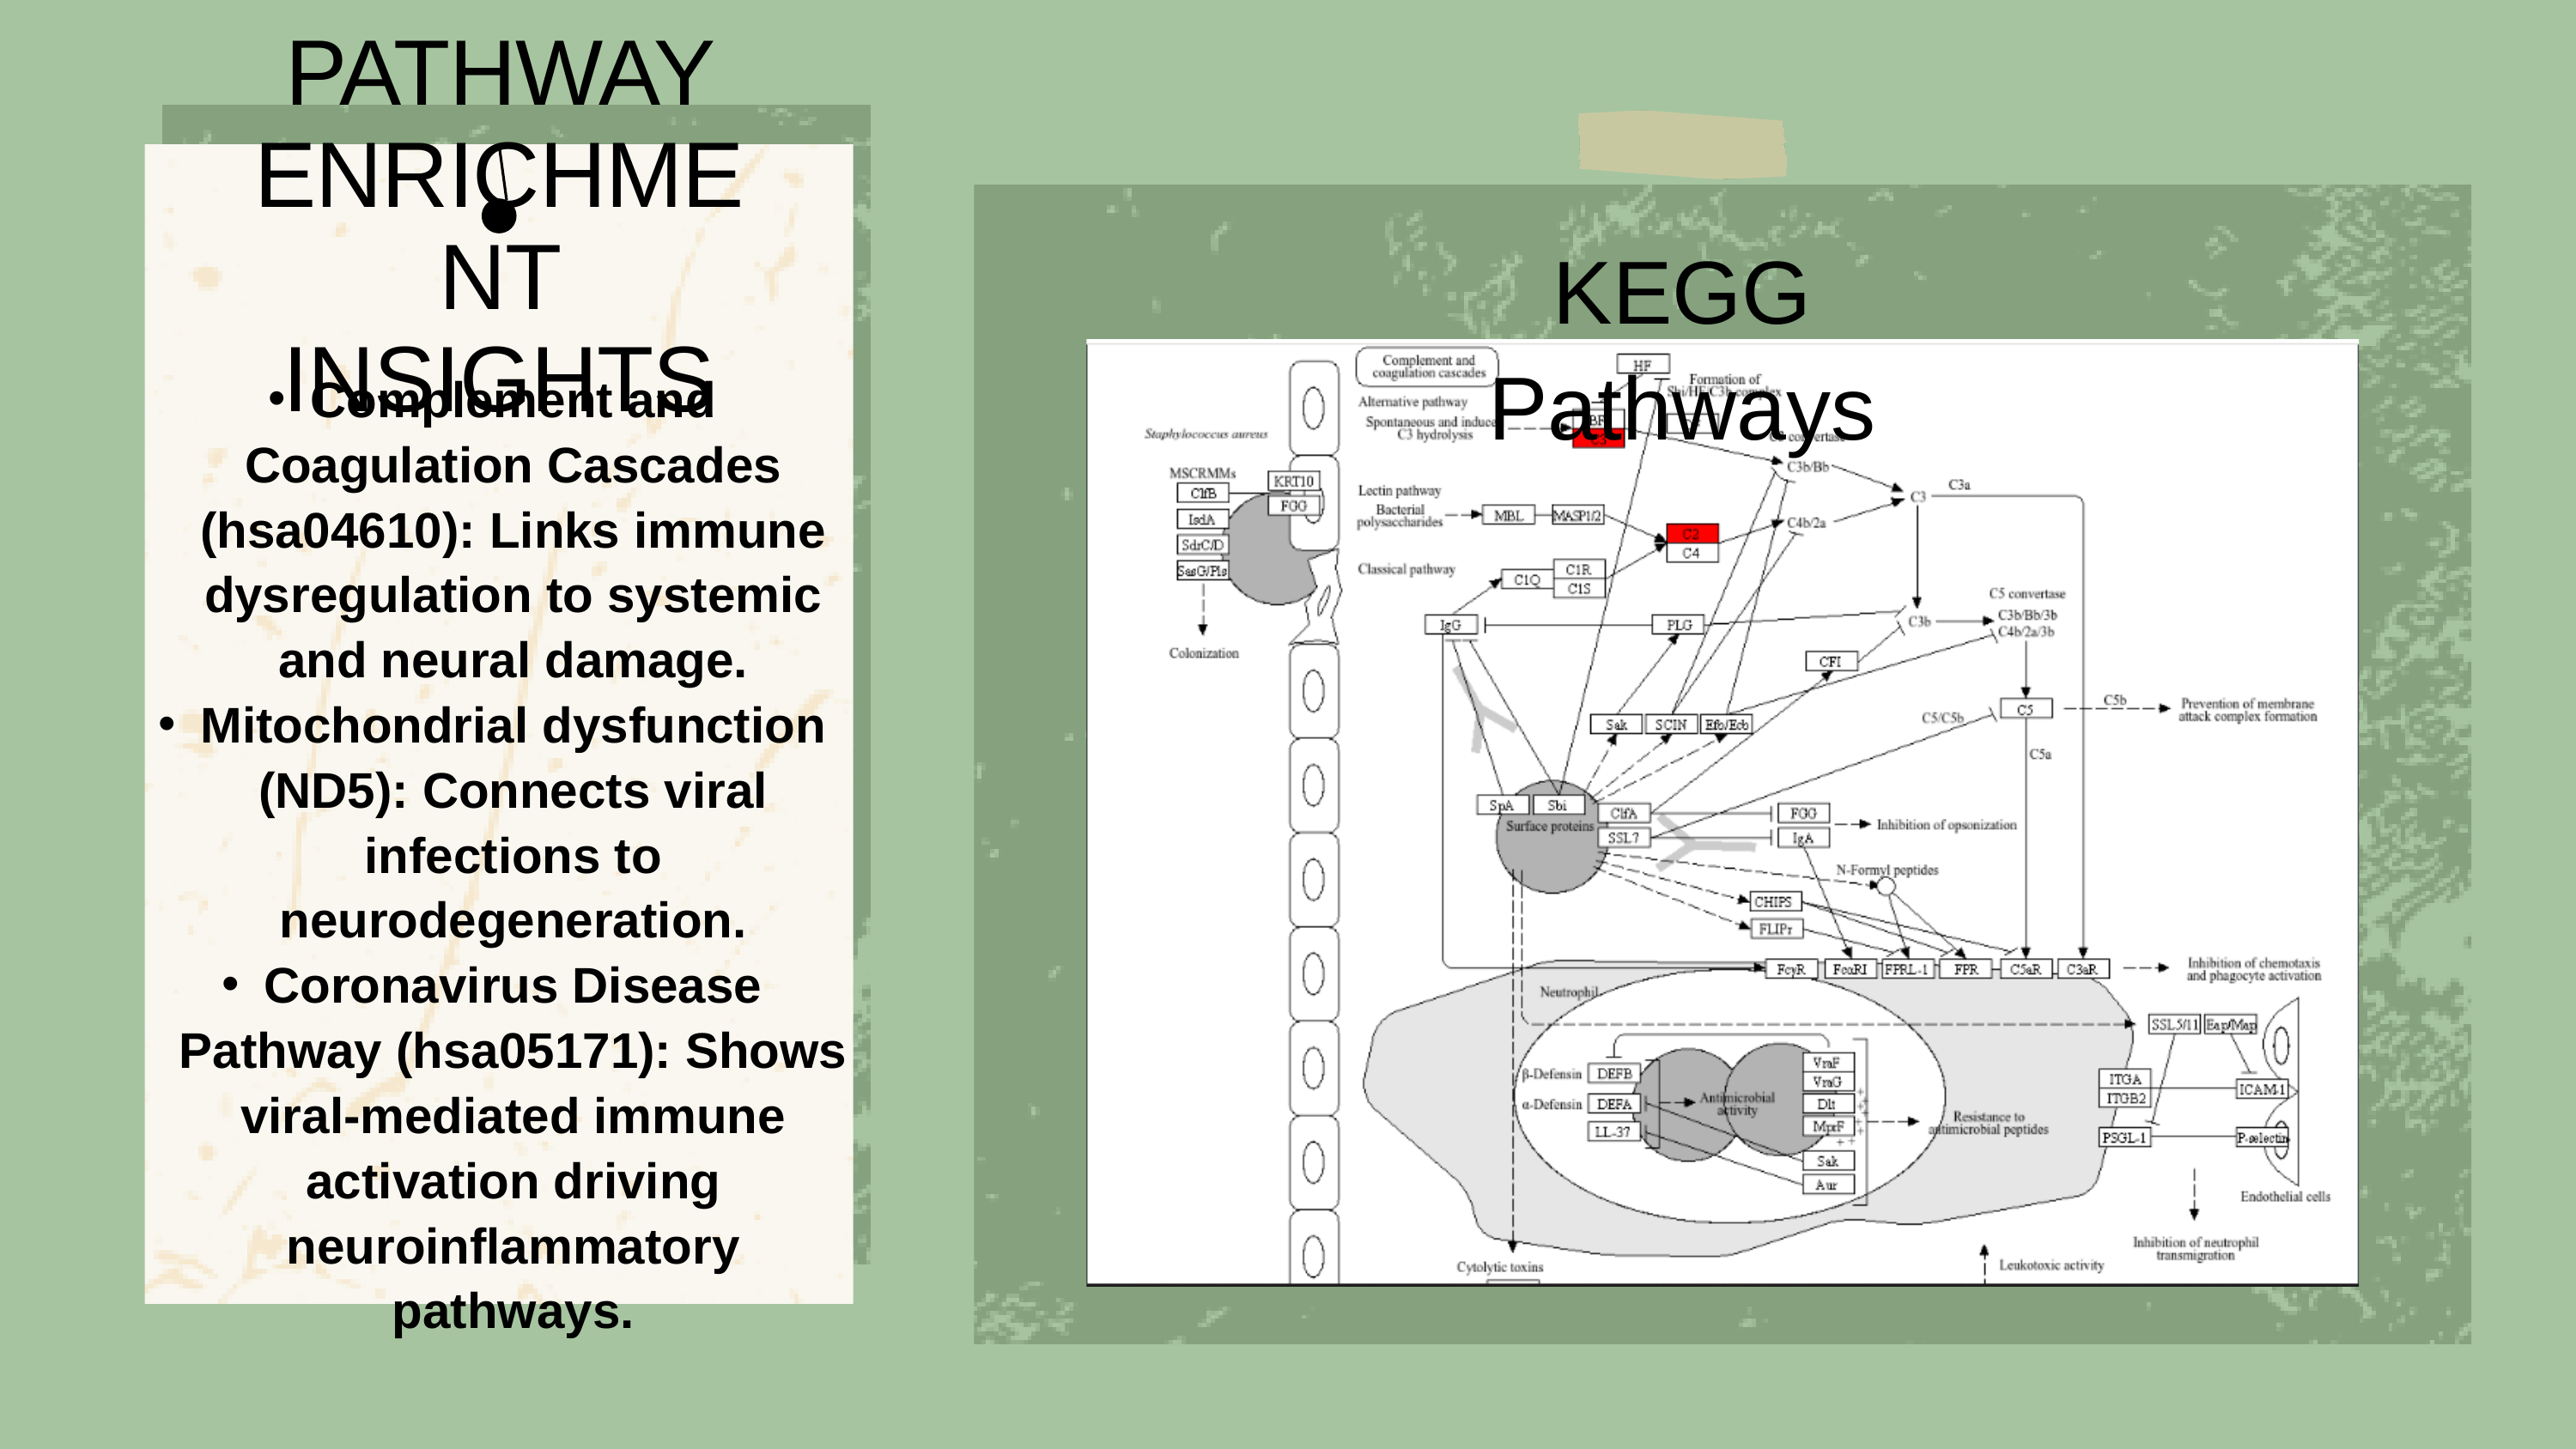

PATHWAY ENRICHMENT INSIGHTS

KEGG Pathways

Complement and Coagulation Cascades (hsa04610): Links immune dysregulation to systemic and neural damage.
Mitochondrial dysfunction (ND5): Connects viral infections to neurodegeneration.
Coronavirus Disease Pathway (hsa05171): Shows viral-mediated immune activation driving neuroinflammatory pathways.